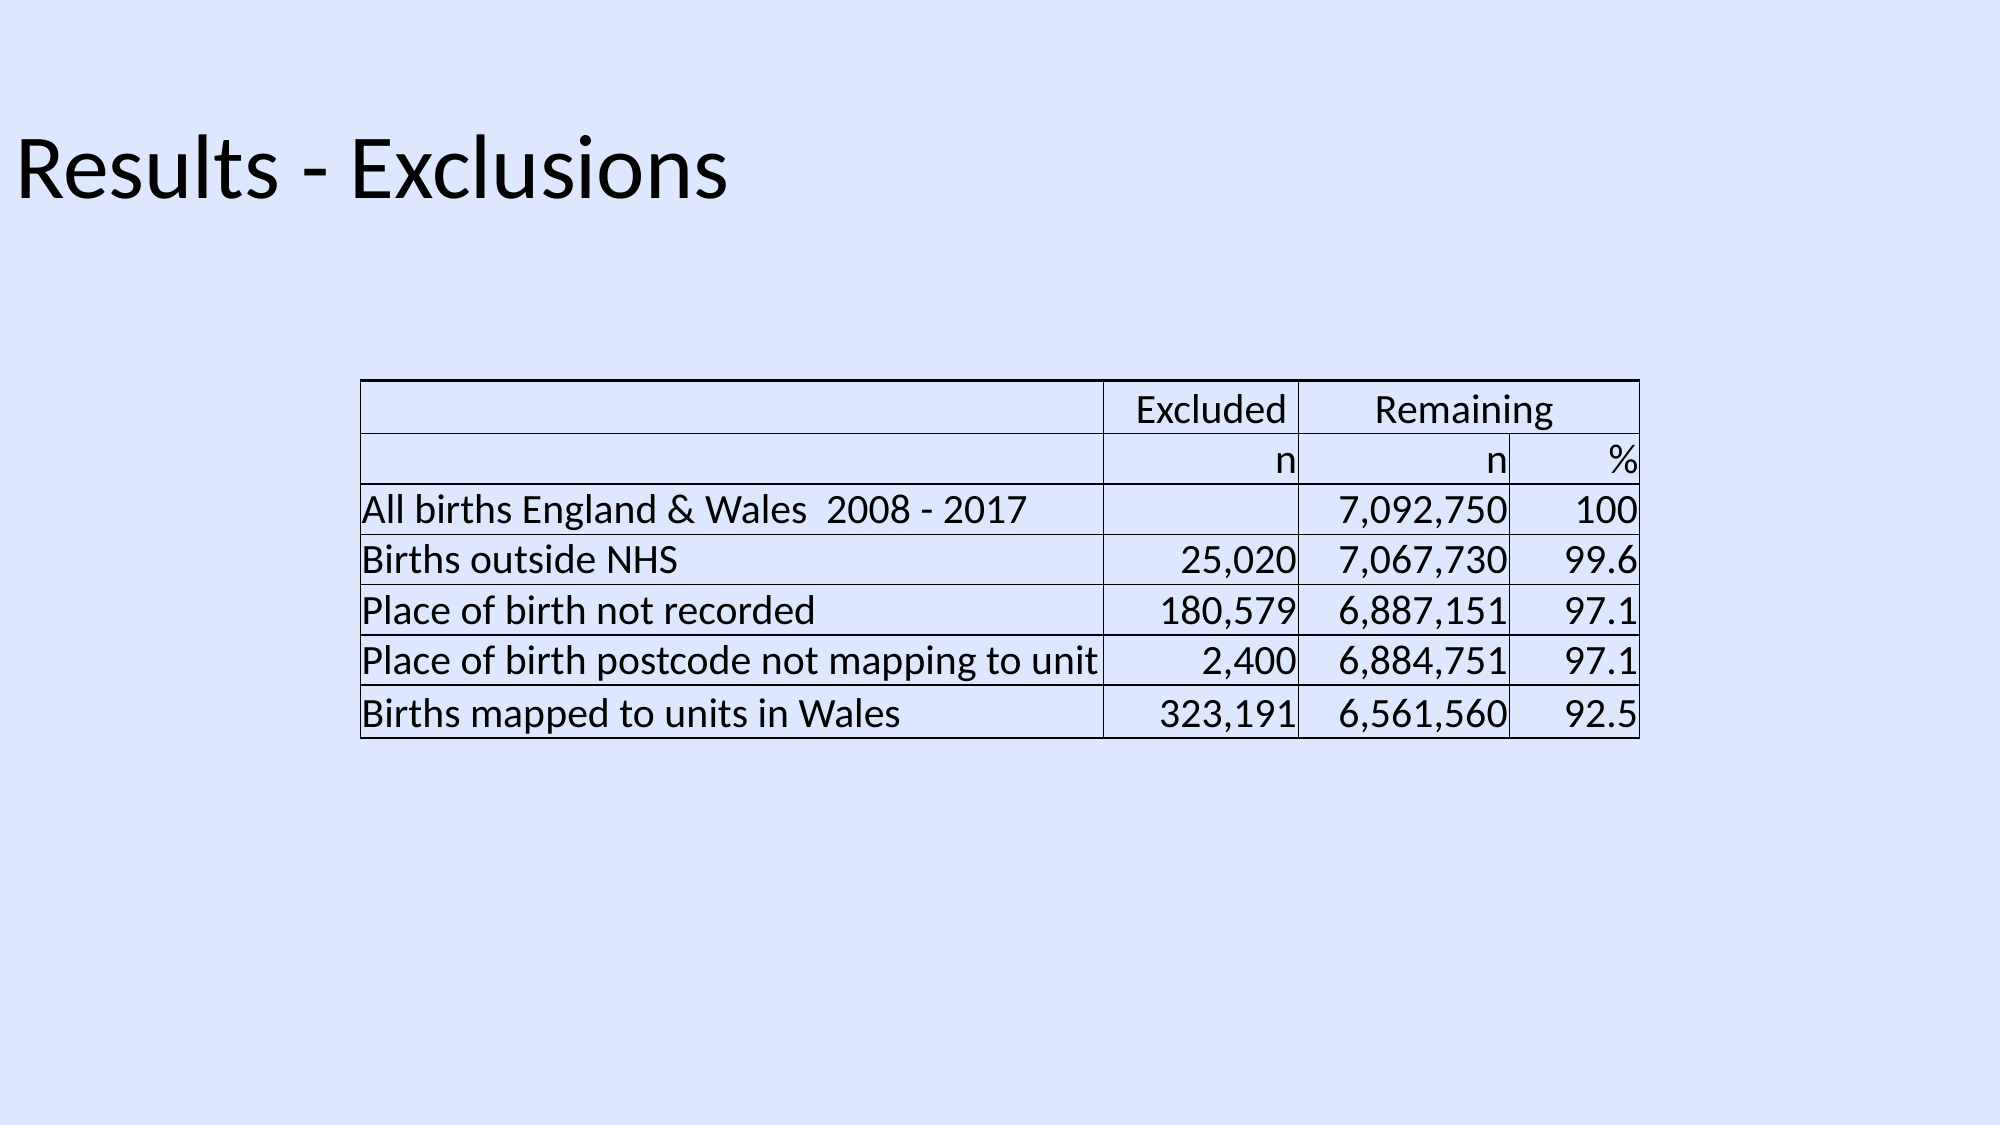

Results - Exclusions
|  | Excluded | Remaining |  |
| --- | --- | --- | --- |
|  | n | n | % |
| All births England & Wales 2008 - 2017 |  | 7,092,750 | 100 |
| Births outside NHS | 25,020 | 7,067,730 | 99.6 |
| Place of birth not recorded | 180,579 | 6,887,151 | 97.1 |
| Place of birth postcode not mapping to unit | 2,400 | 6,884,751 | 97.1 |
| Births mapped to units in Wales | 323,191 | 6,561,560 | 92.5 |